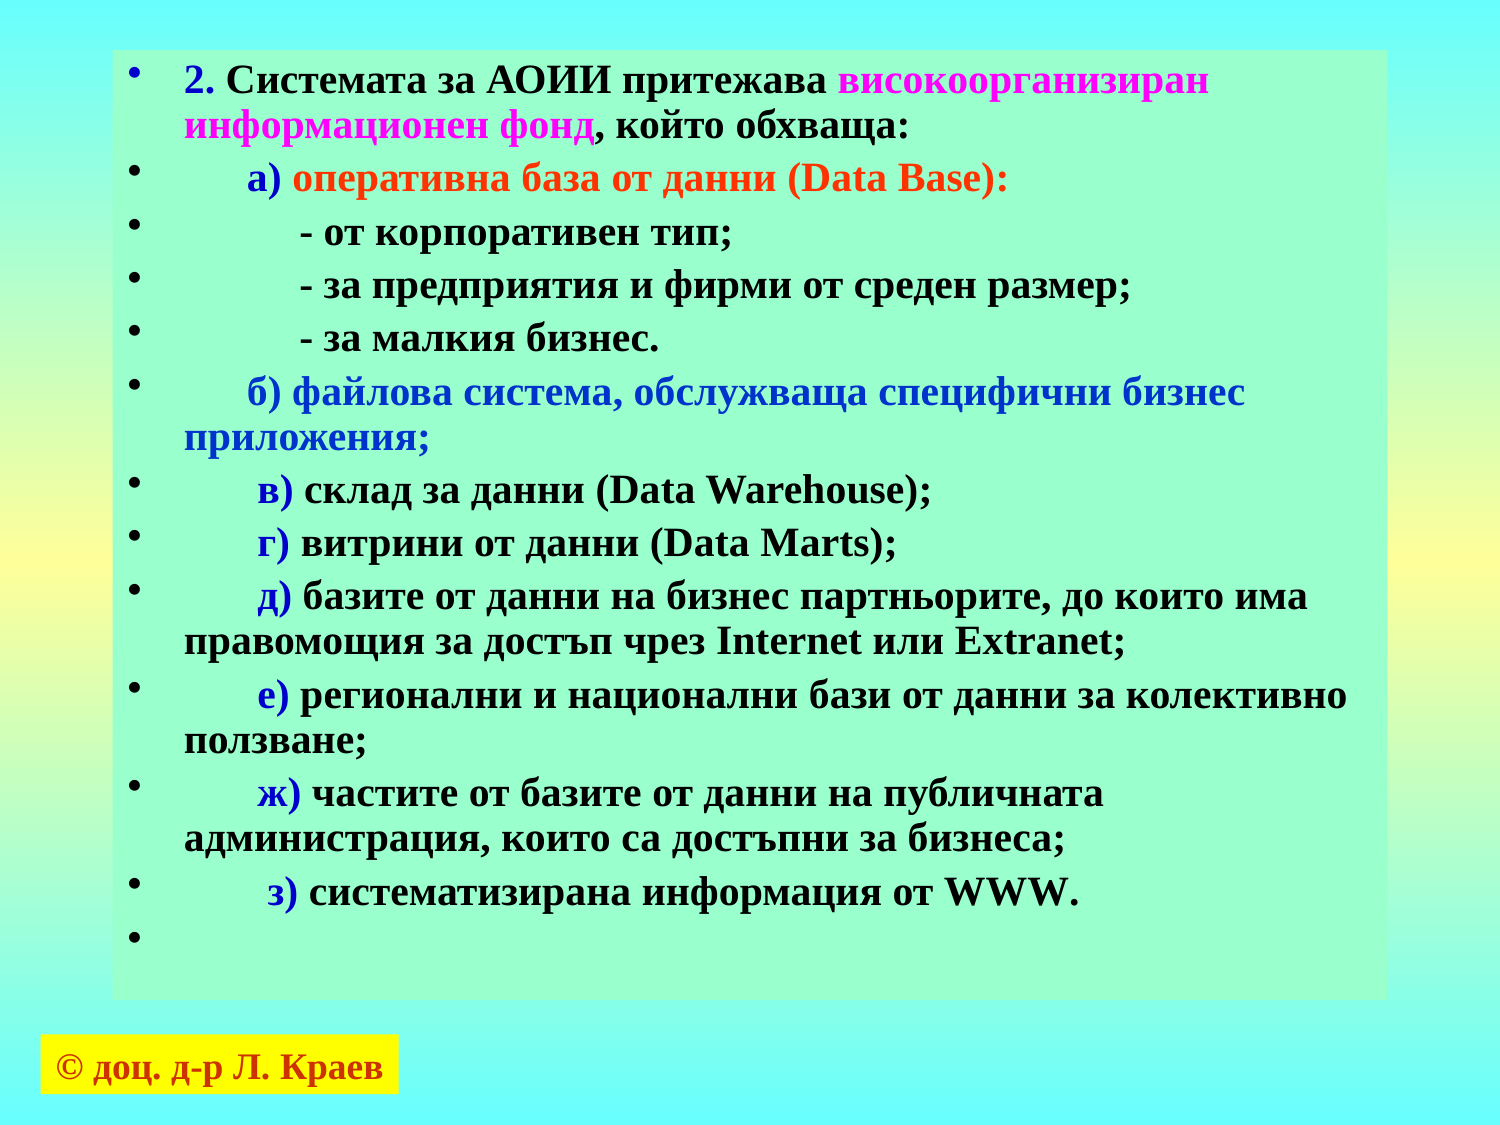

2. Системата за АОИИ притежава високоорганизиран информационен фонд, който обхваща:
      а) оперативна база от данни (Data Base):
           - от корпоративен тип;
           - за предприятия и фирми от среден размер;
           - за малкия бизнес.
      б) файлова система, обслужваща специфични бизнес приложения;
       в) склад за данни (Data Warehouse);
       г) витрини от данни (Data Marts);
       д) базите от данни на бизнес партньорите, до които има правомощия за достъп чрез Internet или Extranet;
       е) регионални и национални бази от данни за колективно ползване;
       ж) частите от базите от данни на публичната администрация, които са достъпни за бизнеса;
        з) систематизирана информация от WWW.

© доц. д-р Л. Краев